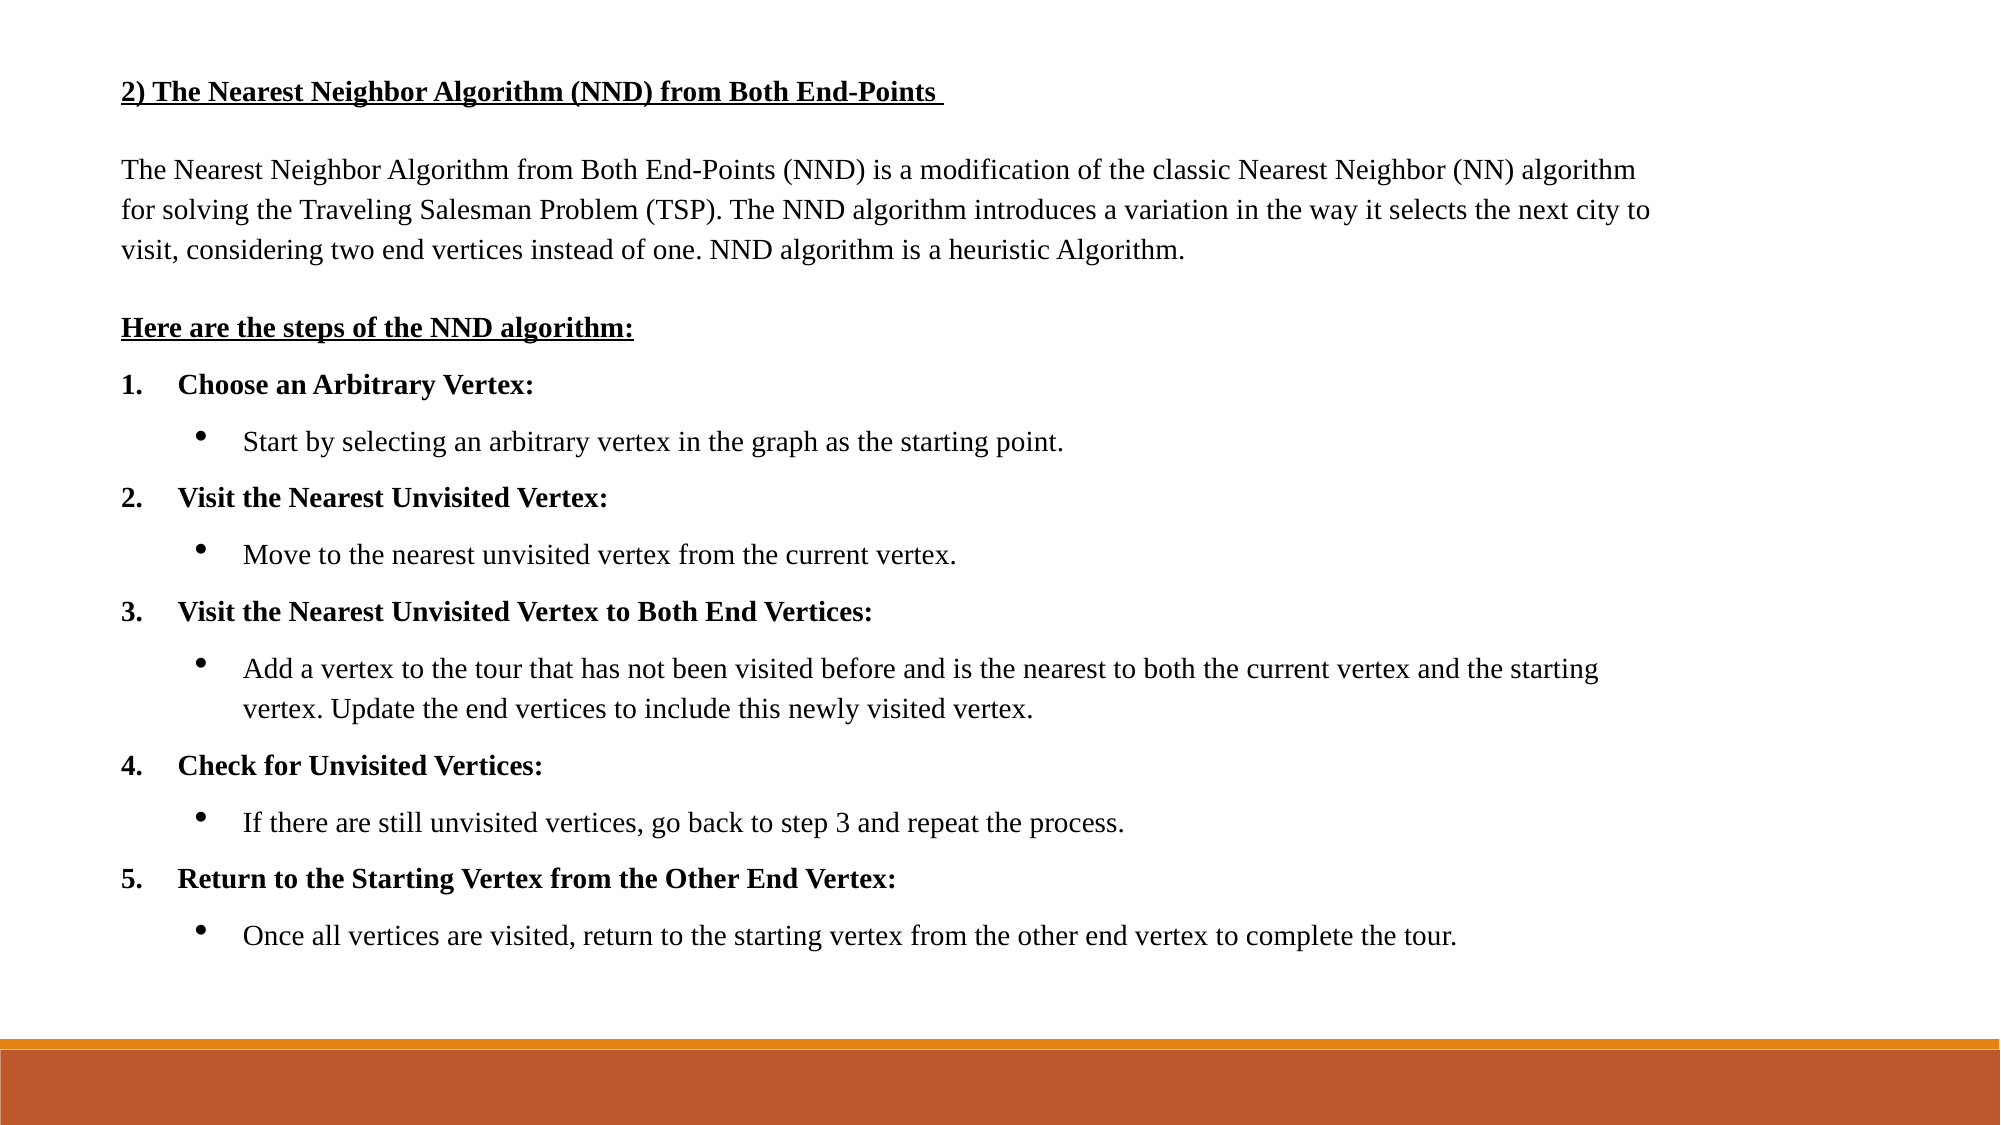

2) The Nearest Neighbor Algorithm (NND) from Both End-Points
The Nearest Neighbor Algorithm from Both End-Points (NND) is a modification of the classic Nearest Neighbor (NN) algorithm for solving the Traveling Salesman Problem (TSP). The NND algorithm introduces a variation in the way it selects the next city to visit, considering two end vertices instead of one. NND algorithm is a heuristic Algorithm.
Here are the steps of the NND algorithm:
Choose an Arbitrary Vertex:
Start by selecting an arbitrary vertex in the graph as the starting point.
Visit the Nearest Unvisited Vertex:
Move to the nearest unvisited vertex from the current vertex.
Visit the Nearest Unvisited Vertex to Both End Vertices:
Add a vertex to the tour that has not been visited before and is the nearest to both the current vertex and the starting vertex. Update the end vertices to include this newly visited vertex.
Check for Unvisited Vertices:
If there are still unvisited vertices, go back to step 3 and repeat the process.
Return to the Starting Vertex from the Other End Vertex:
Once all vertices are visited, return to the starting vertex from the other end vertex to complete the tour.